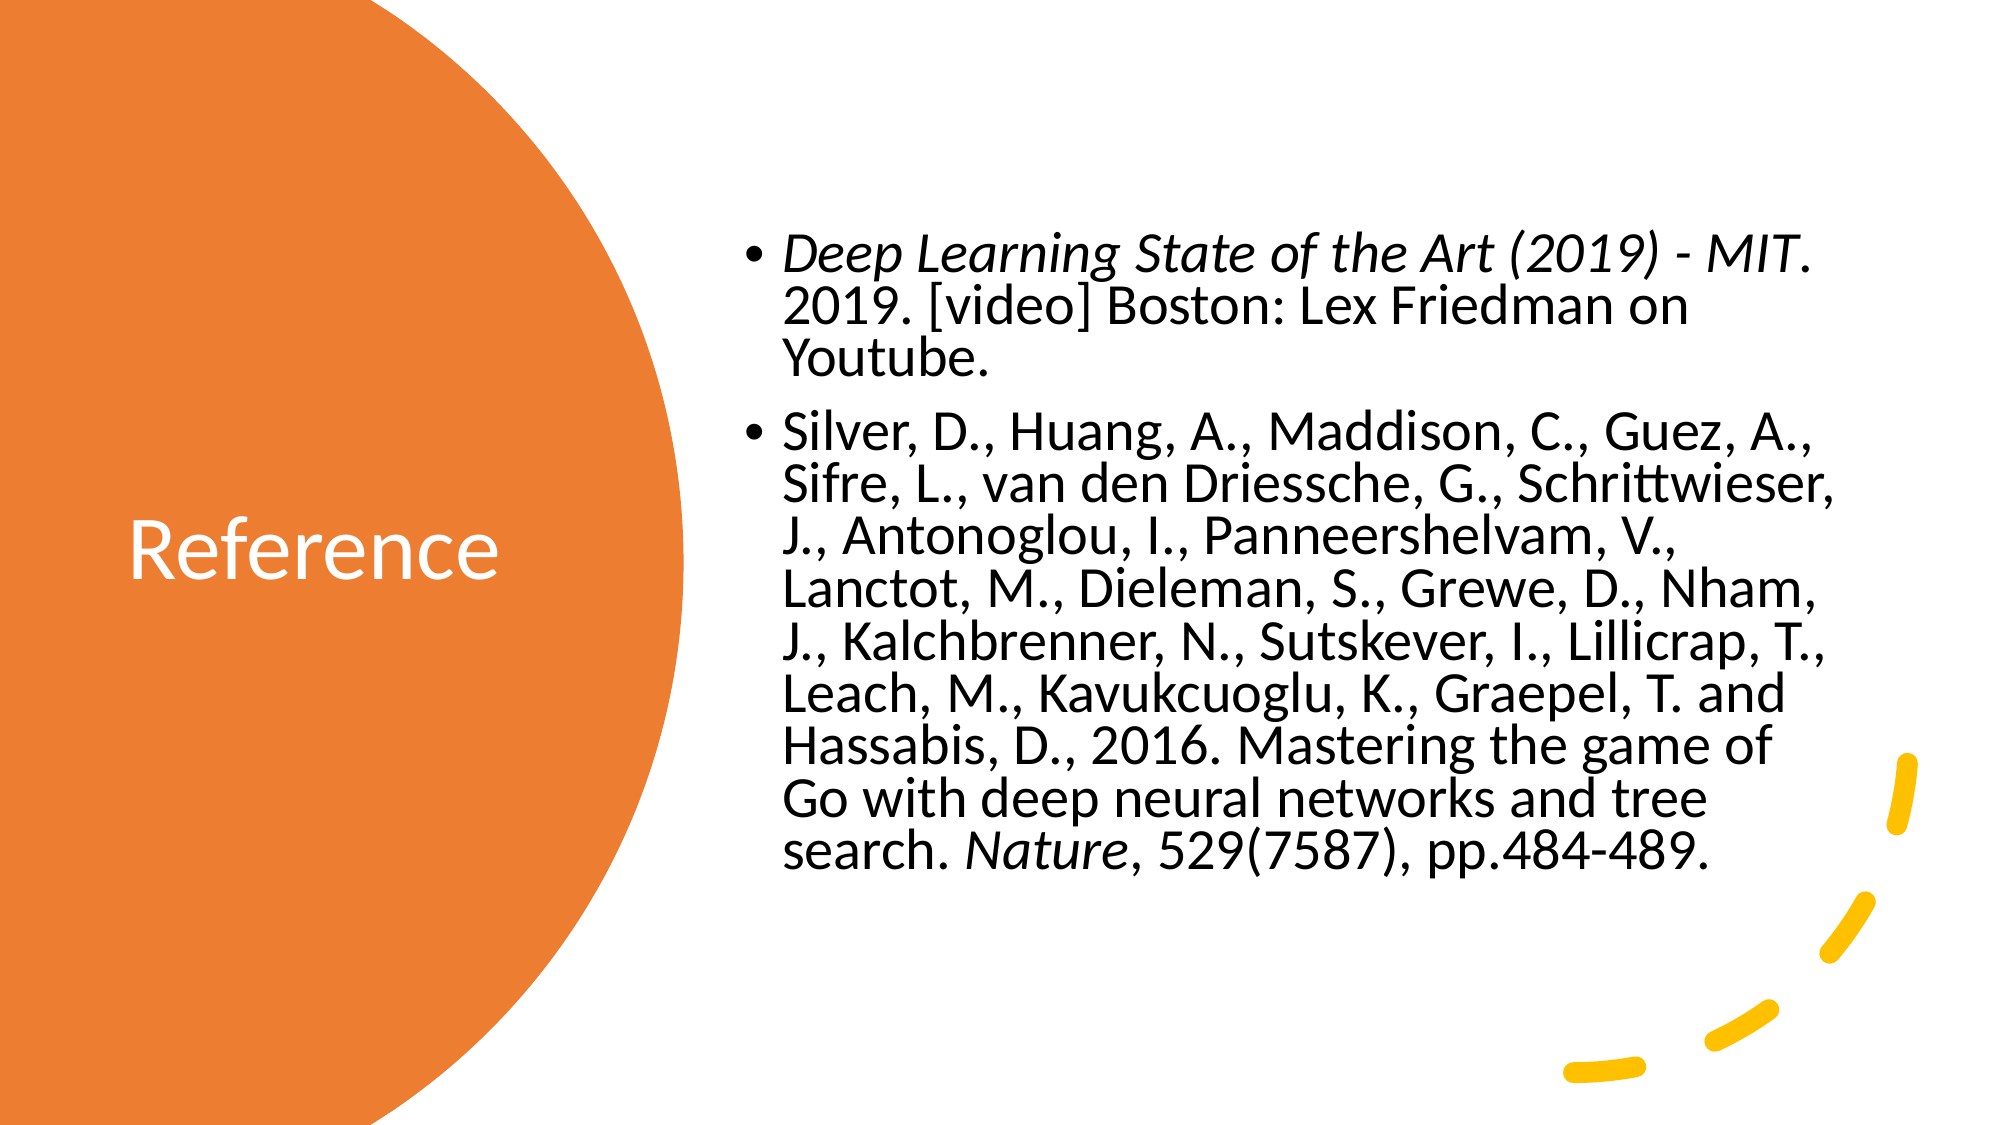

Deep Learning State of the Art (2019) - MIT. 2019. [video] Boston: Lex Friedman on Youtube.
Silver, D., Huang, A., Maddison, C., Guez, A., Sifre, L., van den Driessche, G., Schrittwieser, J., Antonoglou, I., Panneershelvam, V., Lanctot, M., Dieleman, S., Grewe, D., Nham, J., Kalchbrenner, N., Sutskever, I., Lillicrap, T., Leach, M., Kavukcuoglu, K., Graepel, T. and Hassabis, D., 2016. Mastering the game of Go with deep neural networks and tree search. Nature, 529(7587), pp.484-489.
# Reference